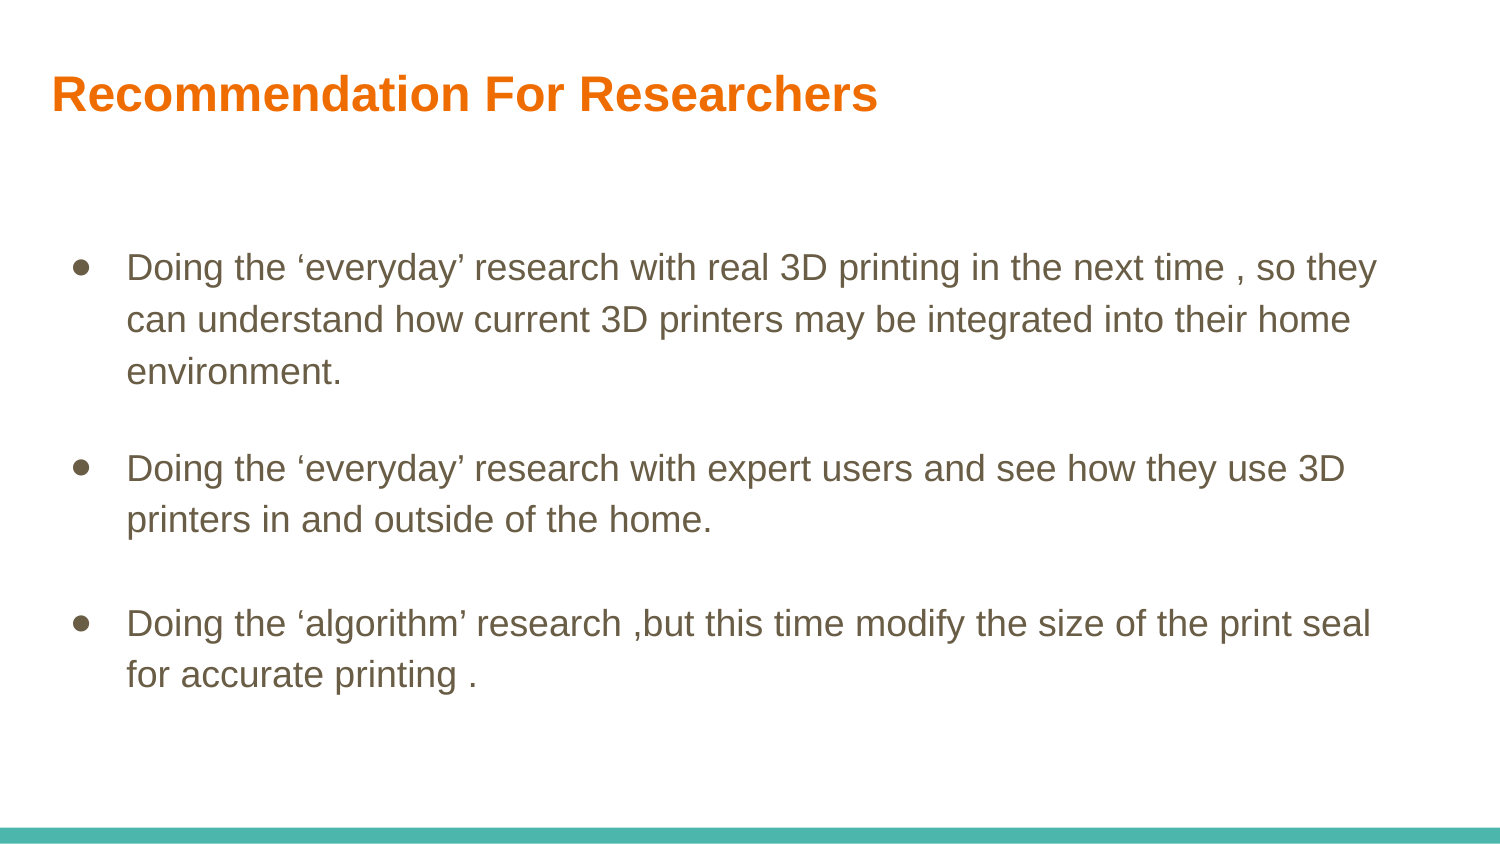

# Recommendation For Researchers

Doing the ‘everyday’ research with real 3D printing in the next time , so they can understand how current 3D printers may be integrated into their home environment.
Doing the ‘everyday’ research with expert users and see how they use 3D printers in and outside of the home.
Doing the ‘algorithm’ research ,but this time modify the size of the print seal for accurate printing .